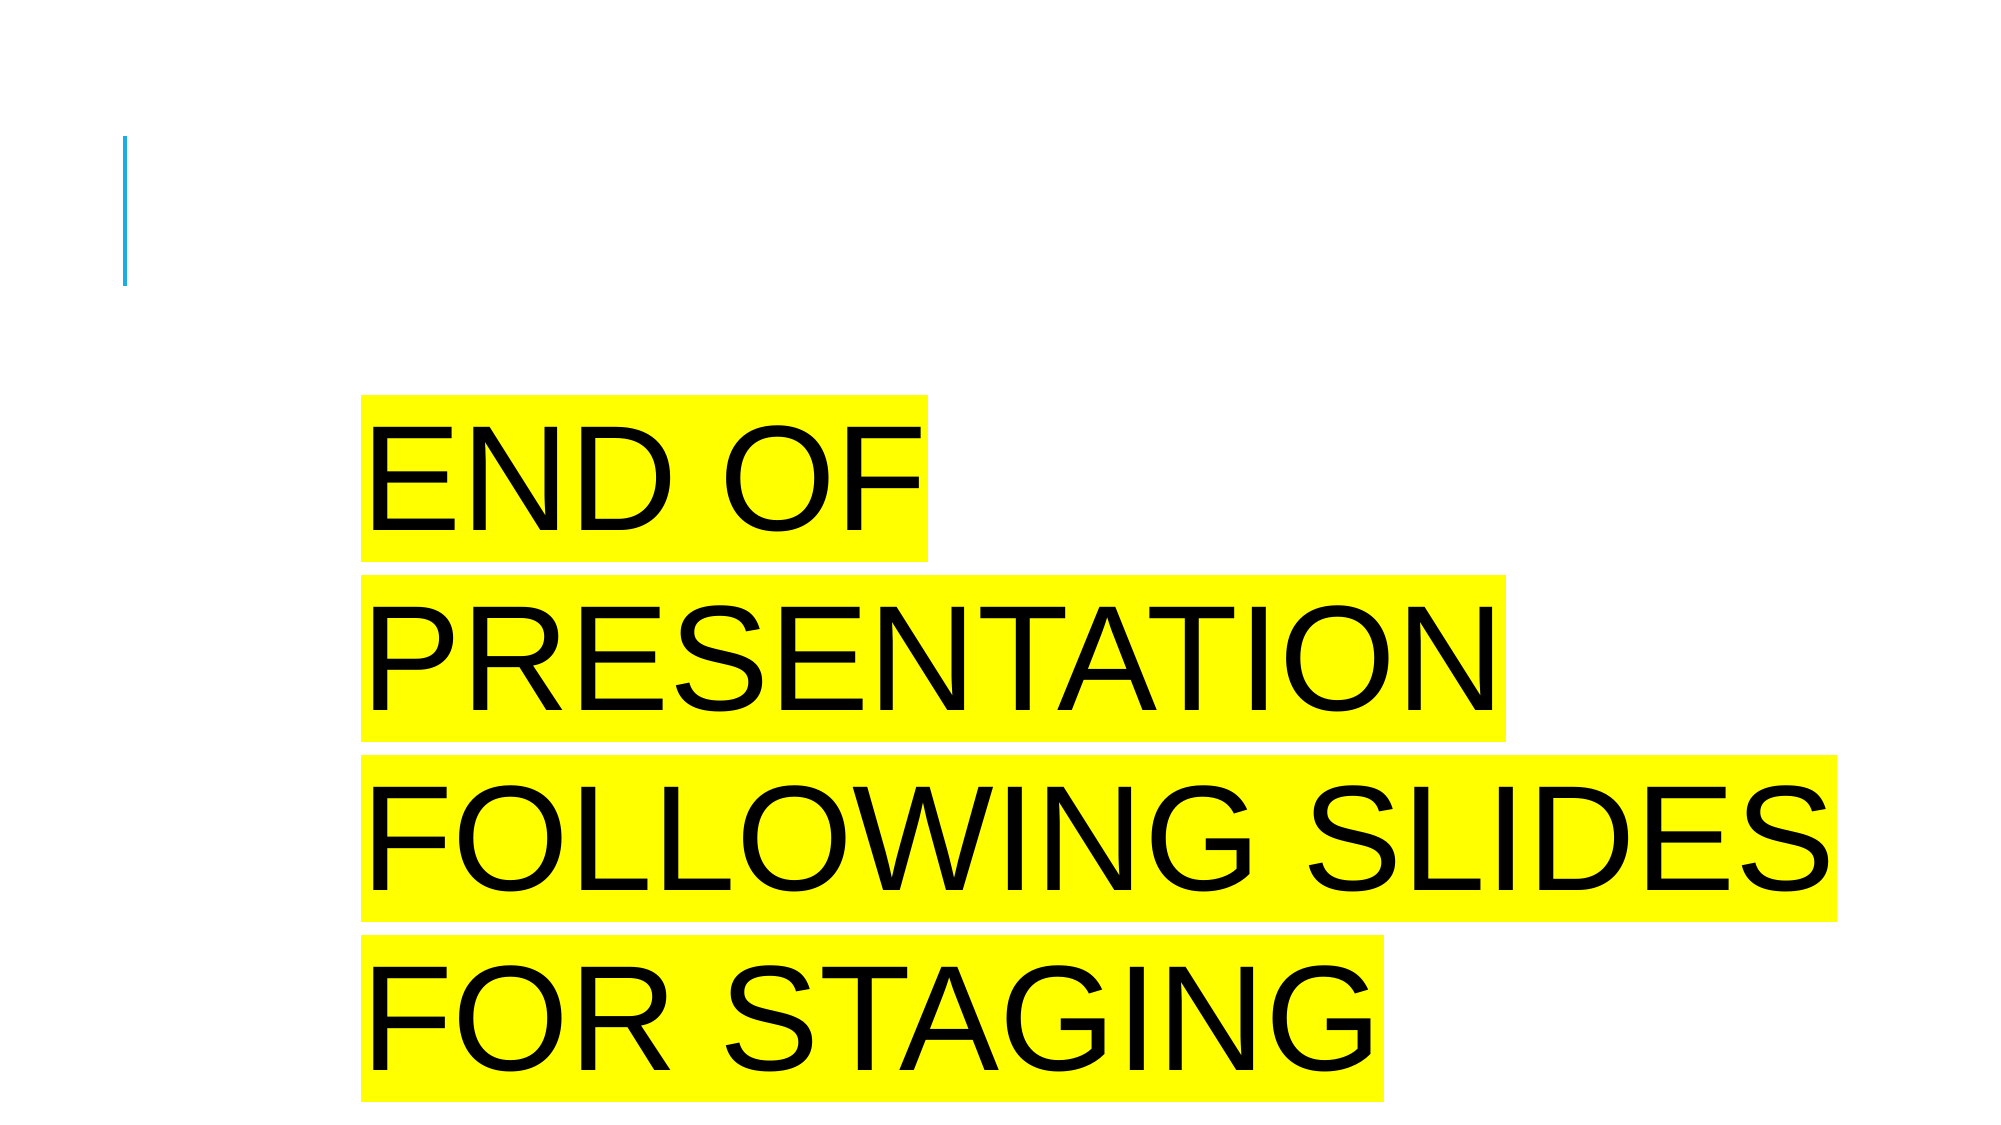

#
END OF PRESENTATION FOLLOWING SLIDES FOR STAGING